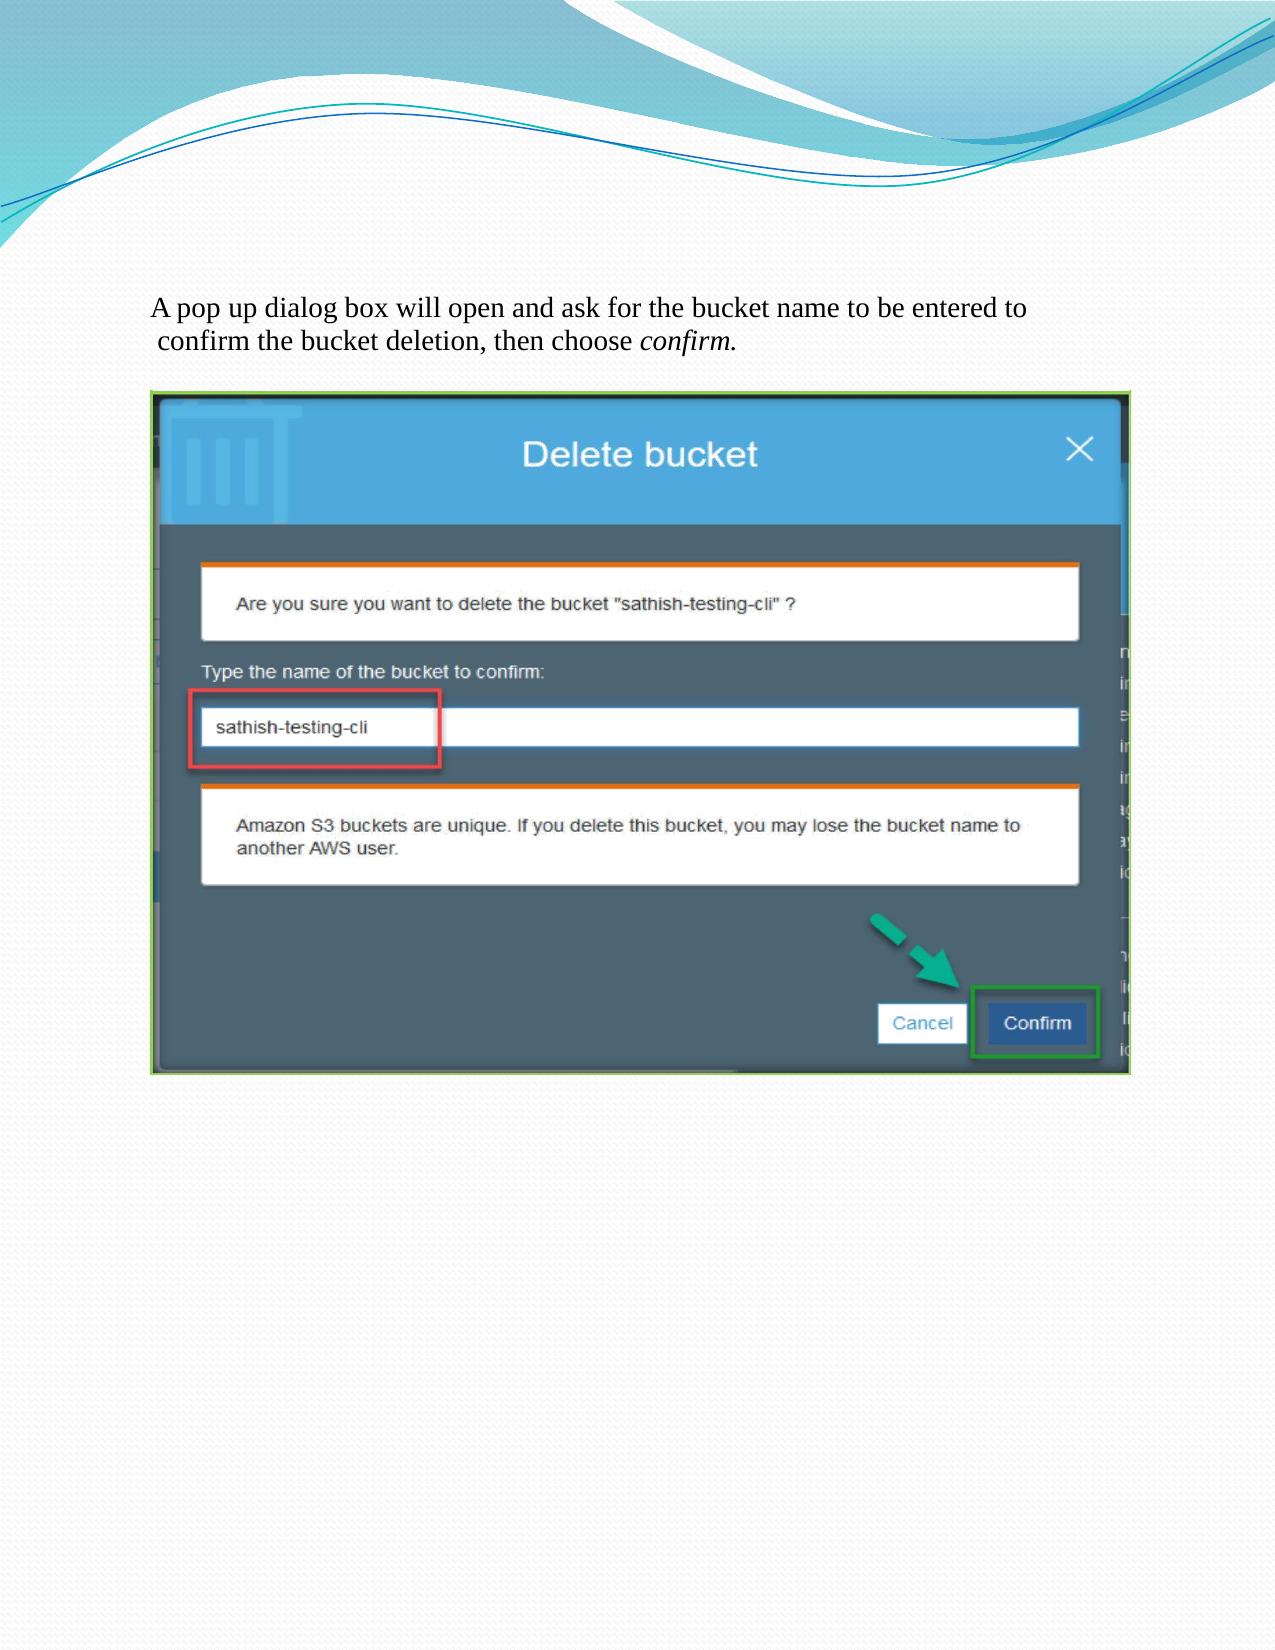

A pop up dialog box will open and ask for the bucket name to be entered to  confirm the bucket deletion, then choose confirm.